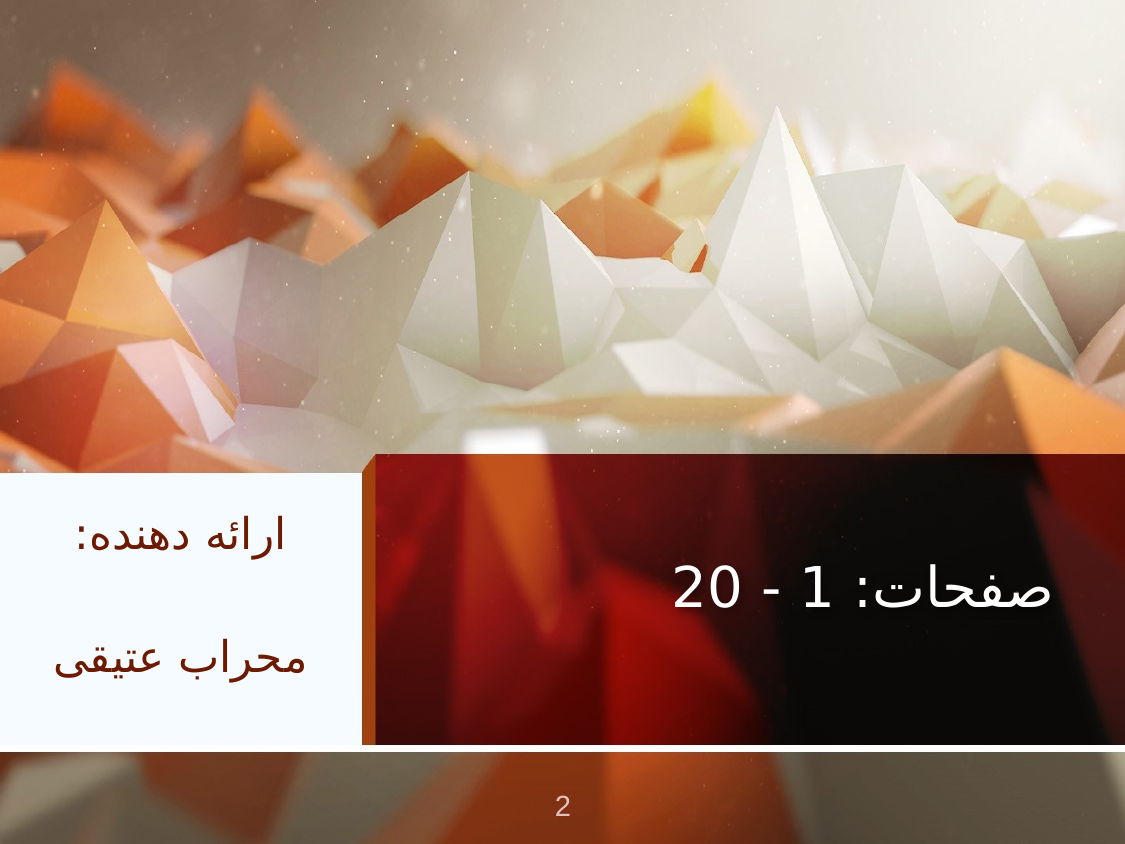

# صفحات: 1 - 20
ارائه دهنده:

محراب عتیقی
2